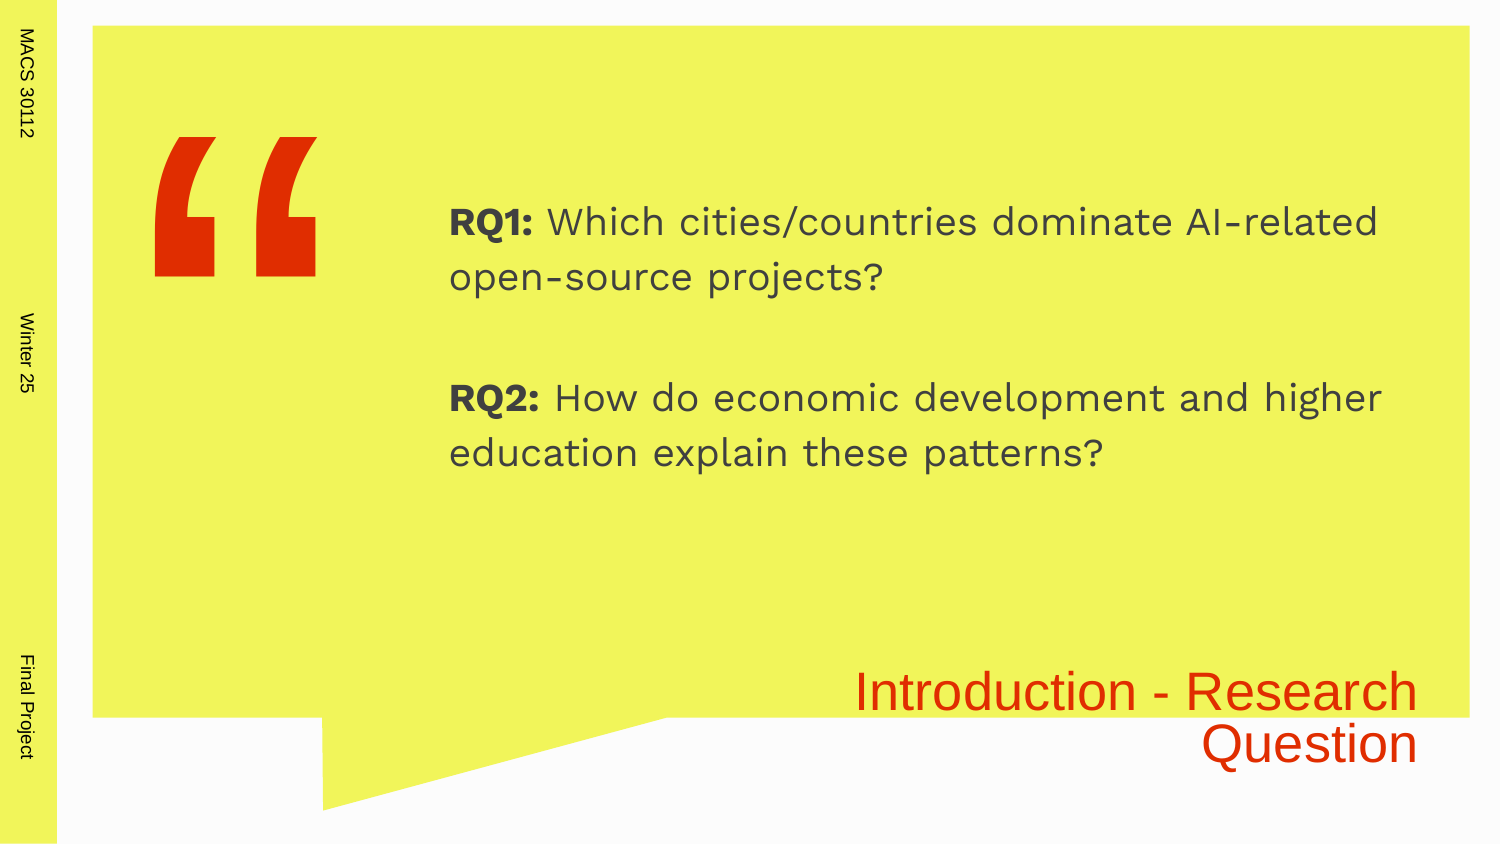

MACS 30112
RQ1: Which cities/countries dominate AI-related open-source projects?

RQ2: How do economic development and higher education explain these patterns?

Winter 25
Introduction - Research Question
Final Project